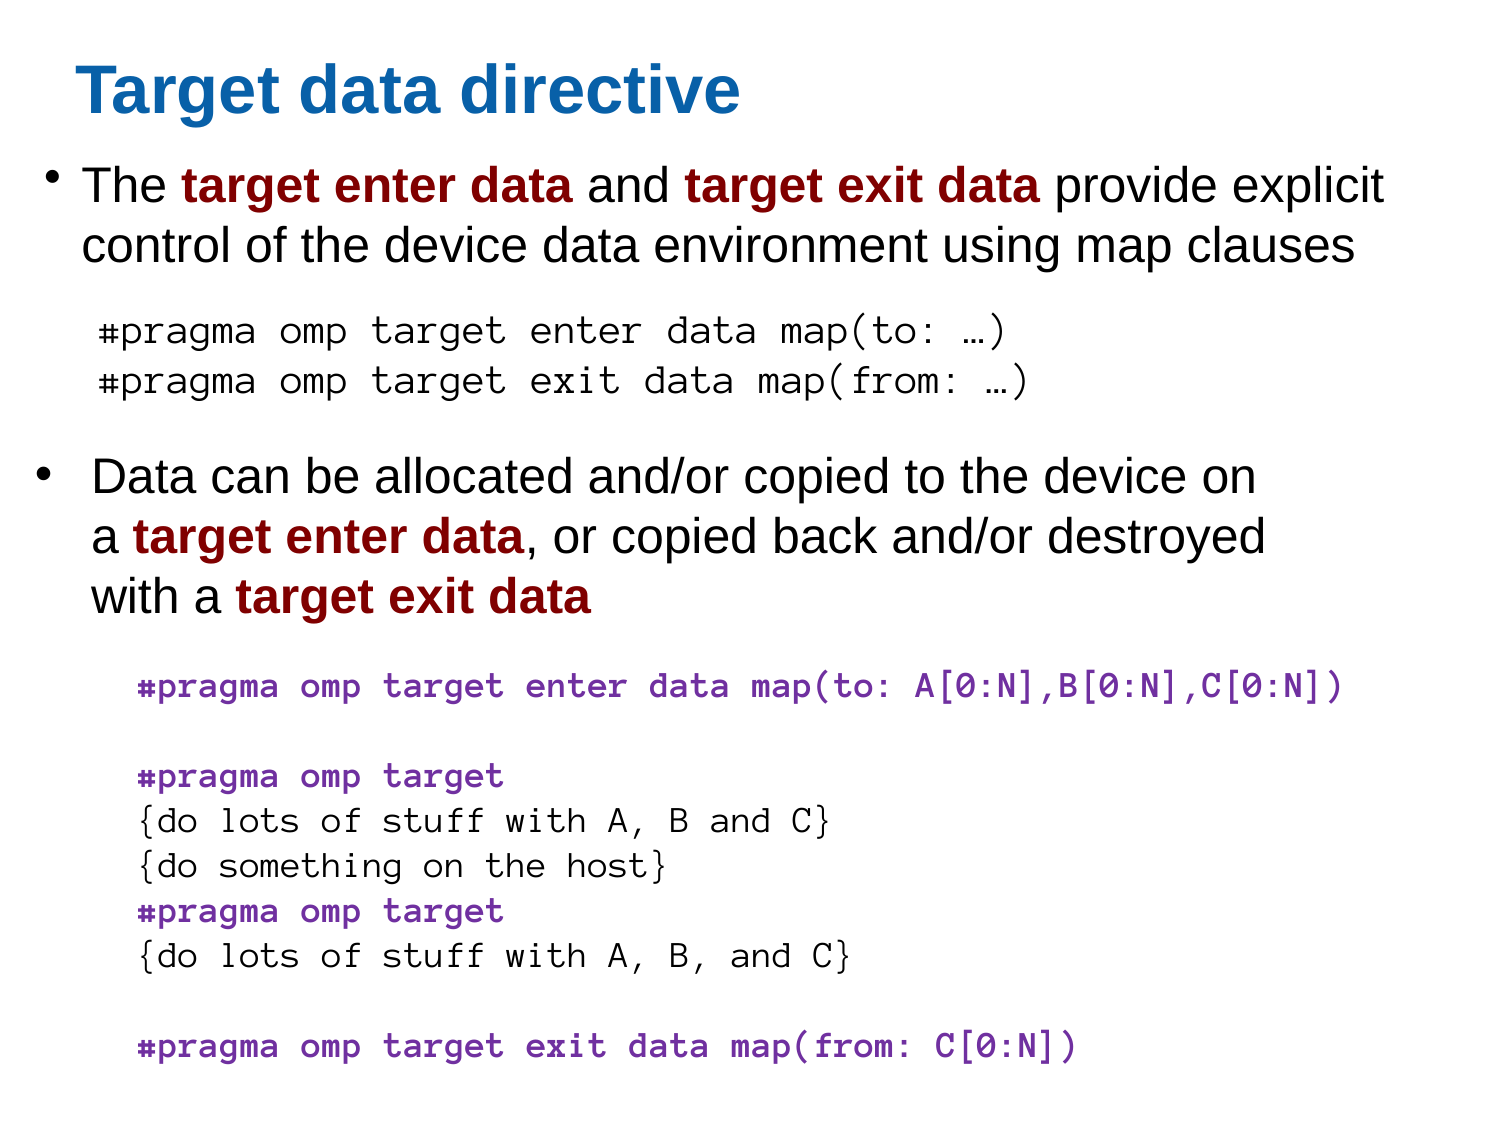

# Target data directive
The target enter data and target exit data provide explicit control of the device data environment using map clauses
#pragma omp target enter data map(to: …)
#pragma omp target exit data map(from: …)
Data can be allocated and/or copied to the device on a target enter data, or copied back and/or destroyed with a target exit data
#pragma omp target enter data map(to: A[0:N],B[0:N],C[0:N])

#pragma omp target
{do lots of stuff with A, B and C}
{do something on the host}
#pragma omp target
{do lots of stuff with A, B, and C}

#pragma omp target exit data map(from: C[0:N])